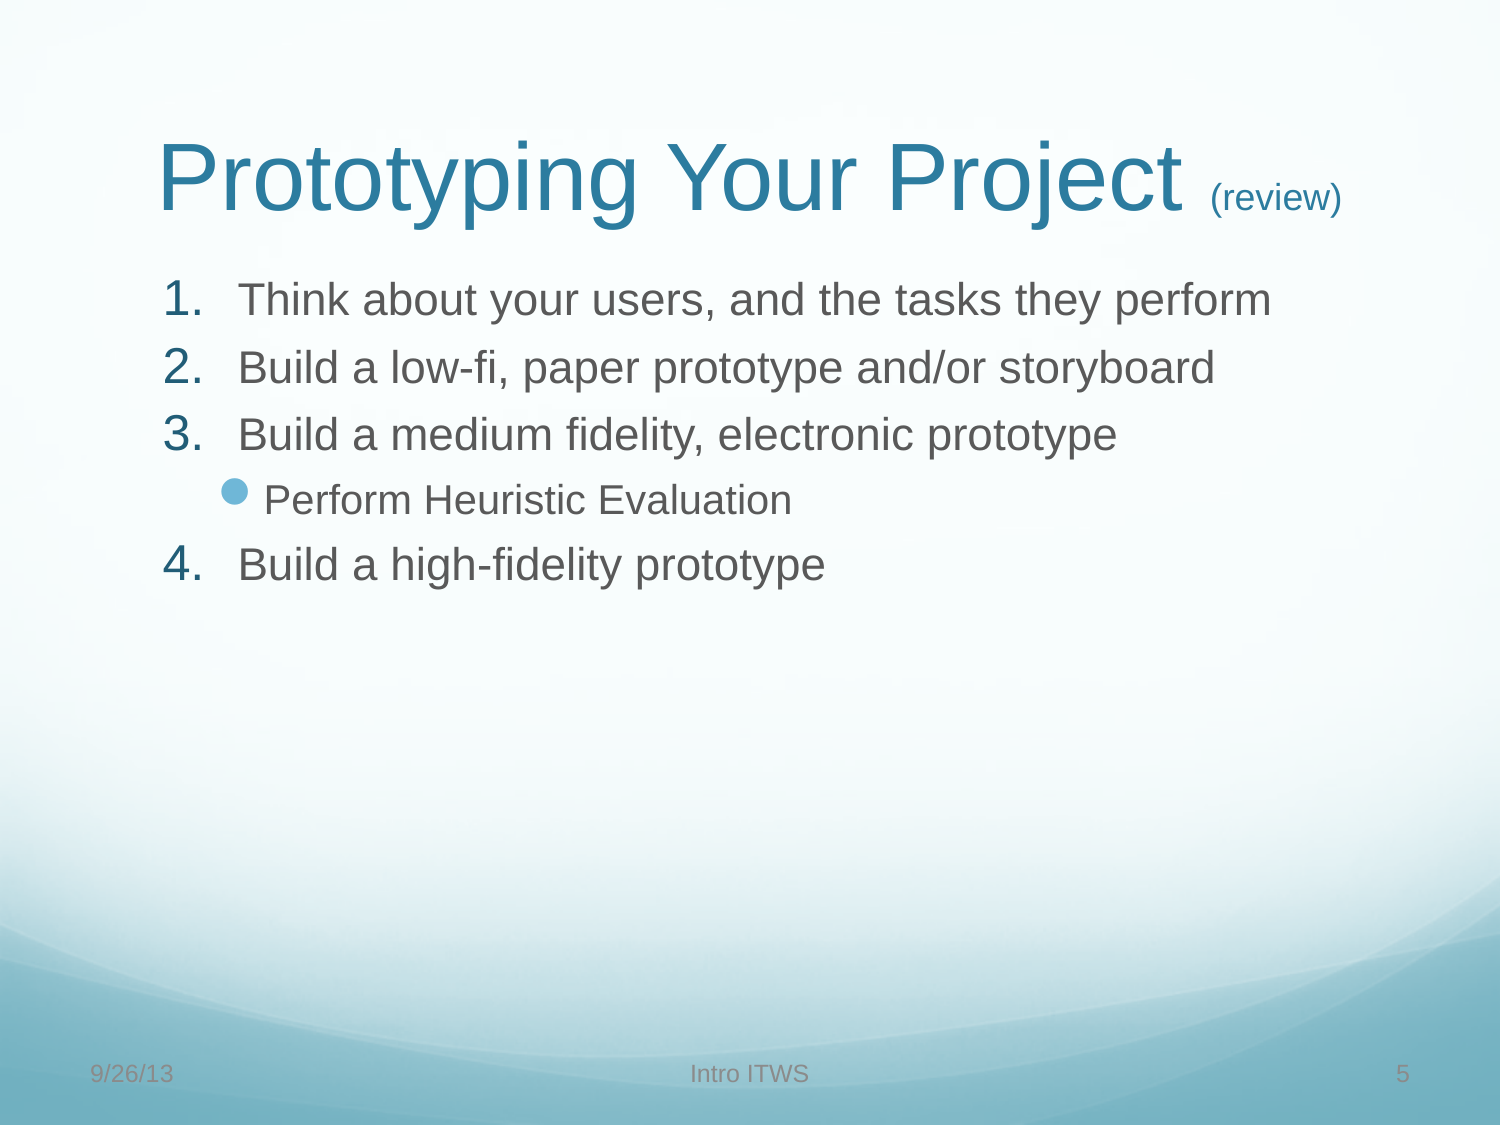

# Prototyping Your Project (review)
Think about your users, and the tasks they perform
Build a low-fi, paper prototype and/or storyboard
Build a medium fidelity, electronic prototype
Perform Heuristic Evaluation
Build a high-fidelity prototype

9/26/13
Intro ITWS
5